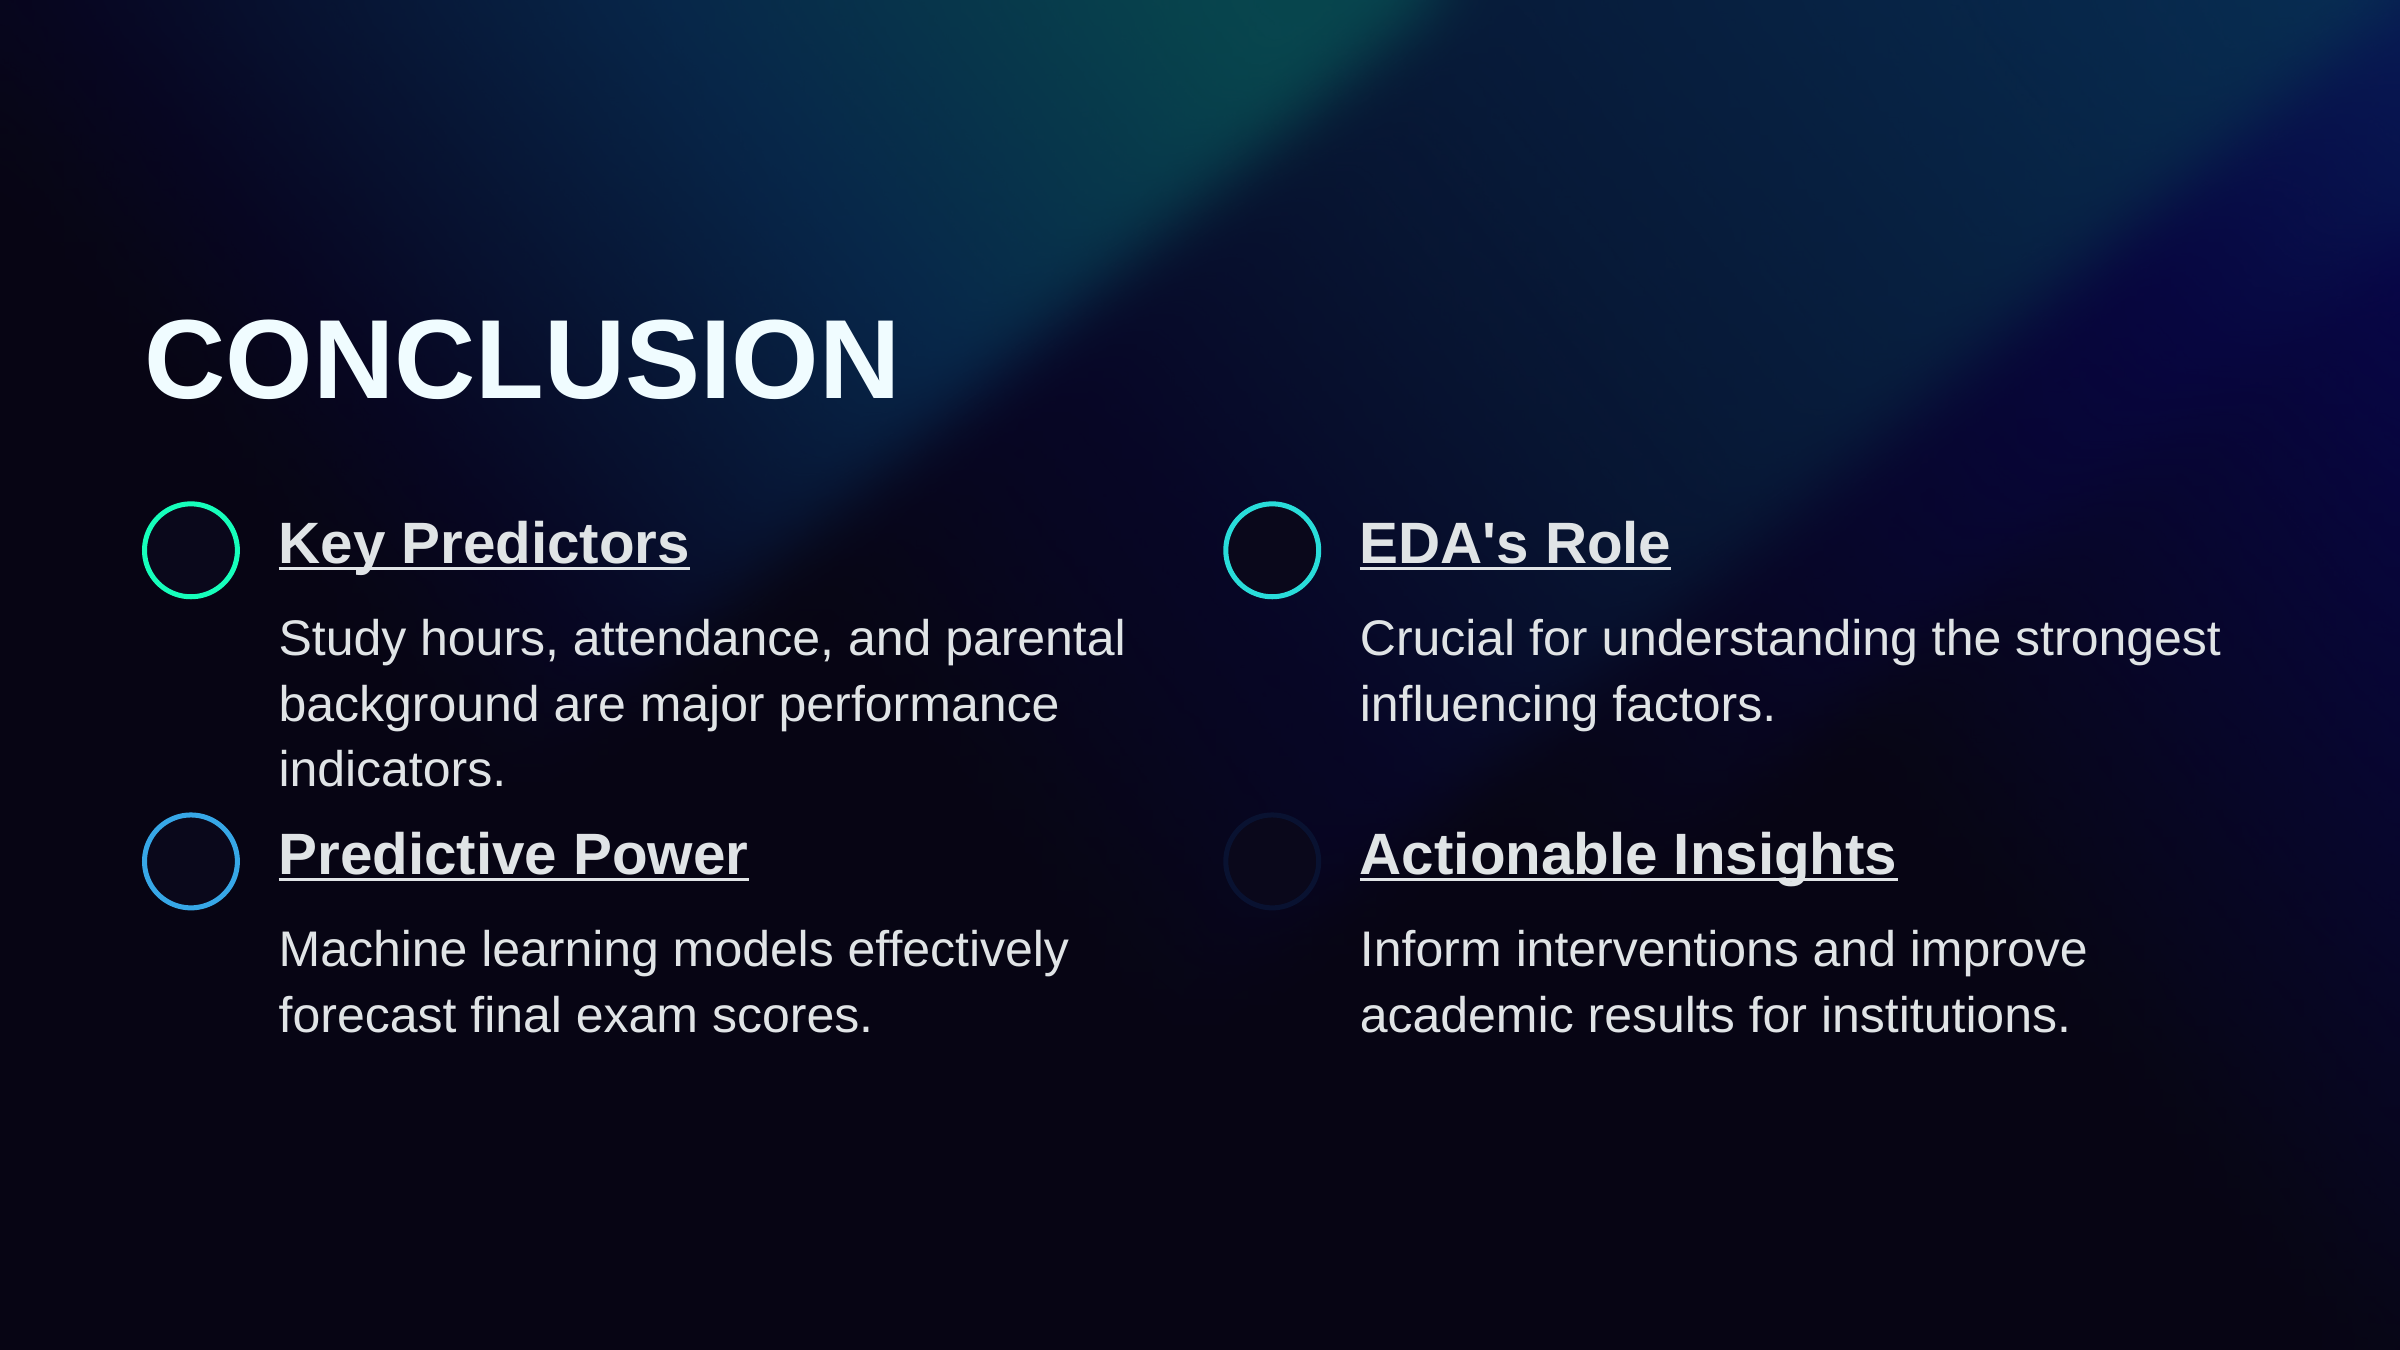

CONCLUSION

Key Predictors
EDA's Role
Study hours, attendance, and parental background are major performance indicators.
Crucial for understanding the strongest influencing factors.

Predictive Power
Actionable Insights
Machine learning models effectively forecast final exam scores.
Inform interventions and improve academic results for institutions.